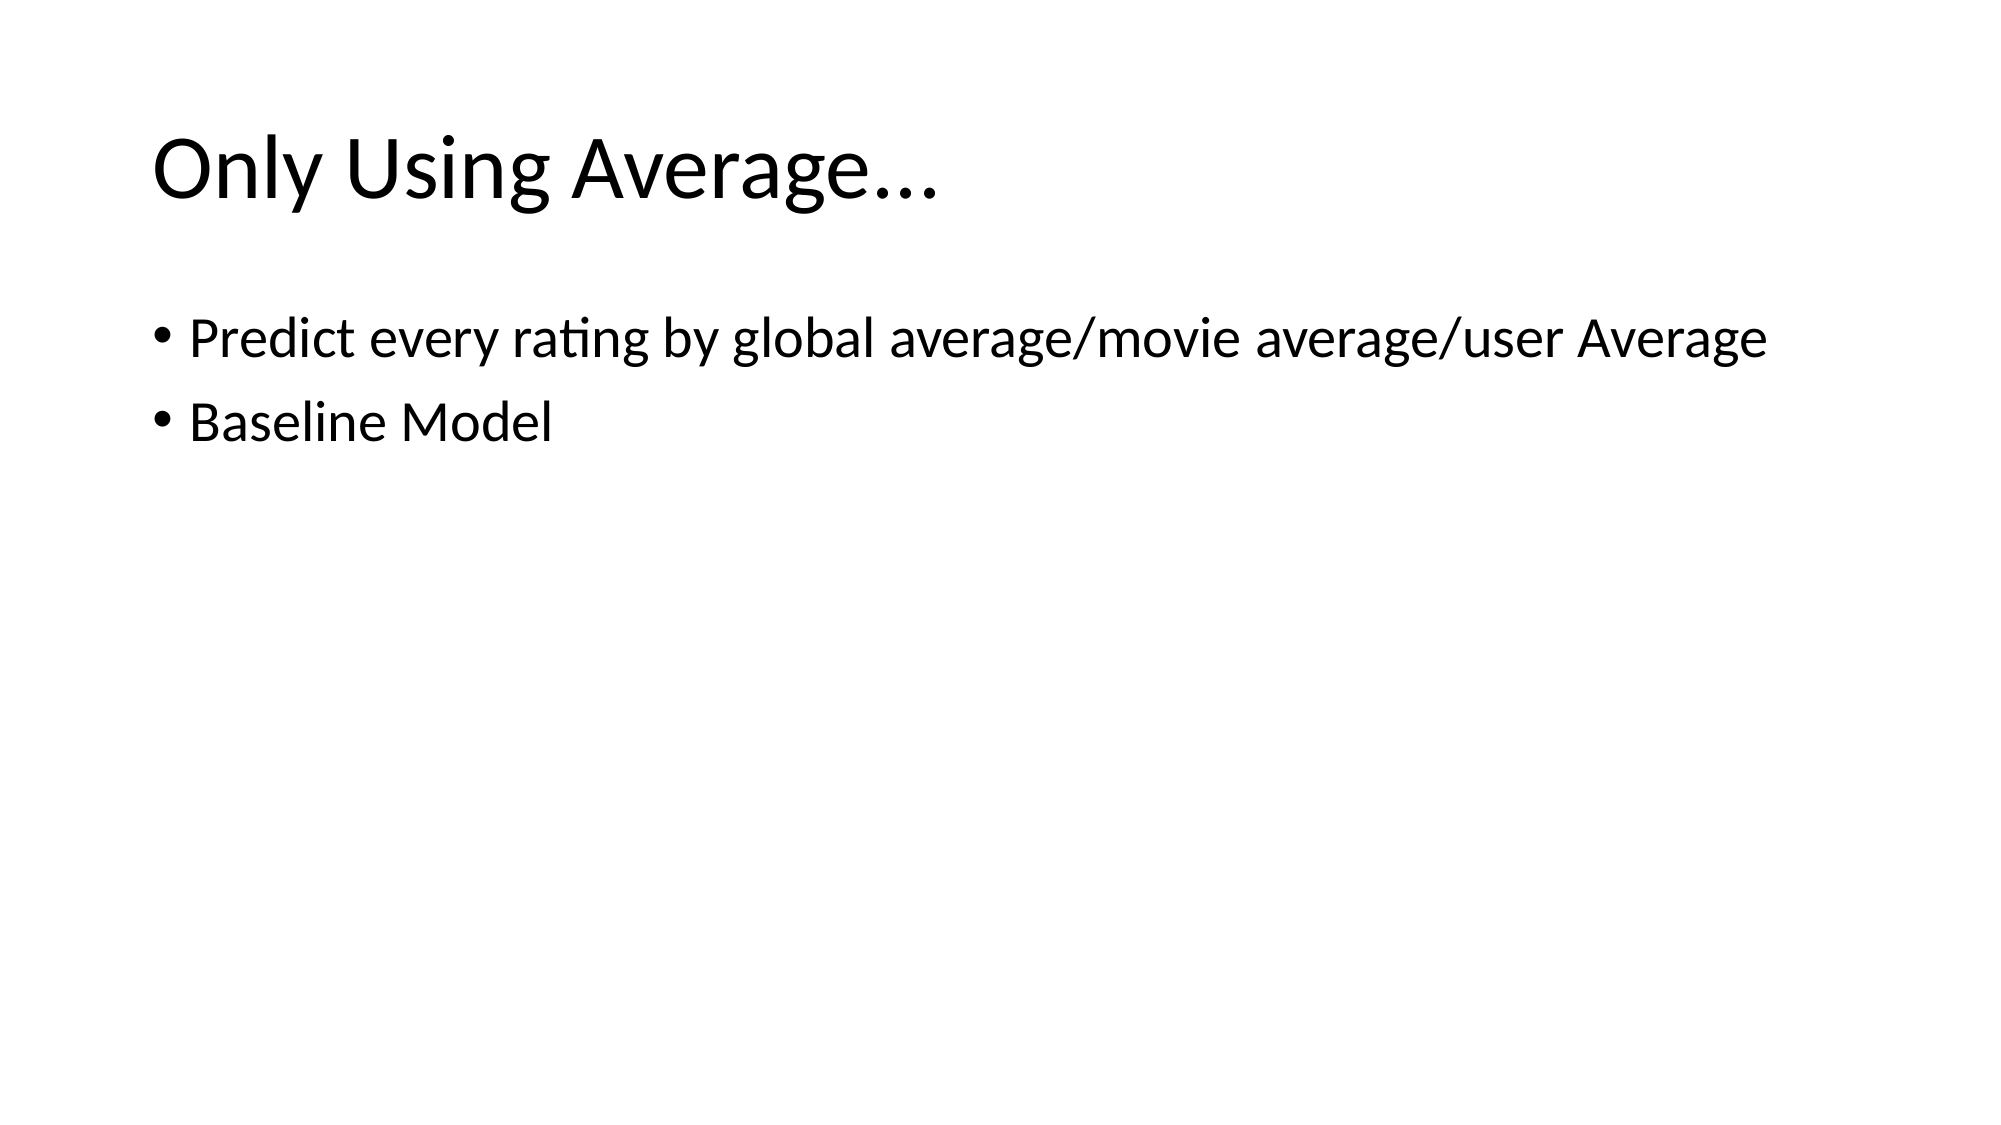

# Only Using Average...
Predict every rating by global average/movie average/user Average
Baseline Model